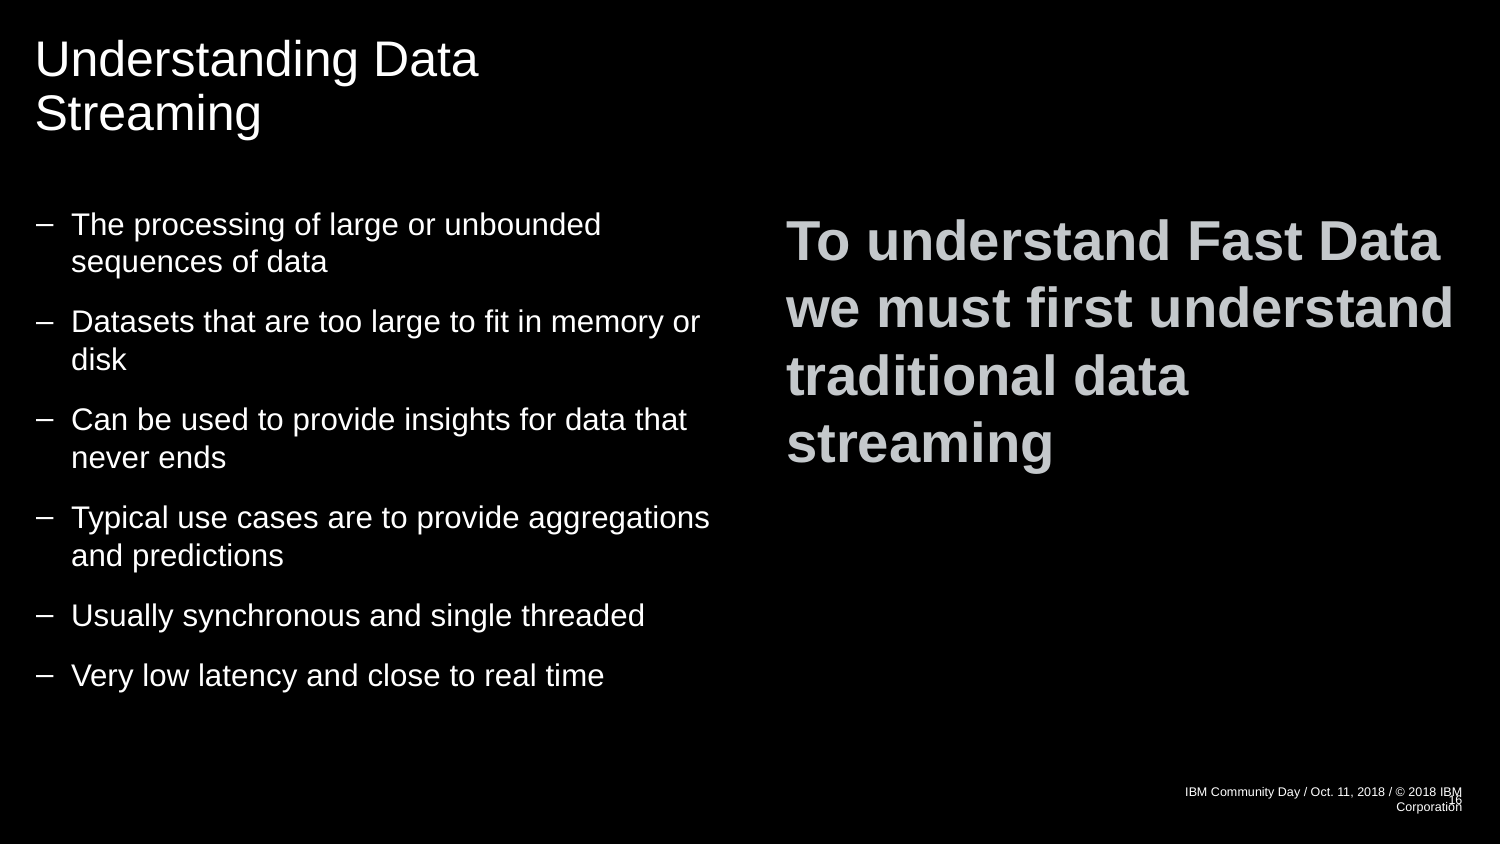

# Understanding Data Streaming
The processing of large or unbounded sequences of data
Datasets that are too large to fit in memory or disk
Can be used to provide insights for data that never ends
Typical use cases are to provide aggregations and predictions
Usually synchronous and single threaded
Very low latency and close to real time

To understand Fast Data we must first understand traditional data streaming

16
IBM Community Day / Oct. 11, 2018 / © 2018 IBM Corporation